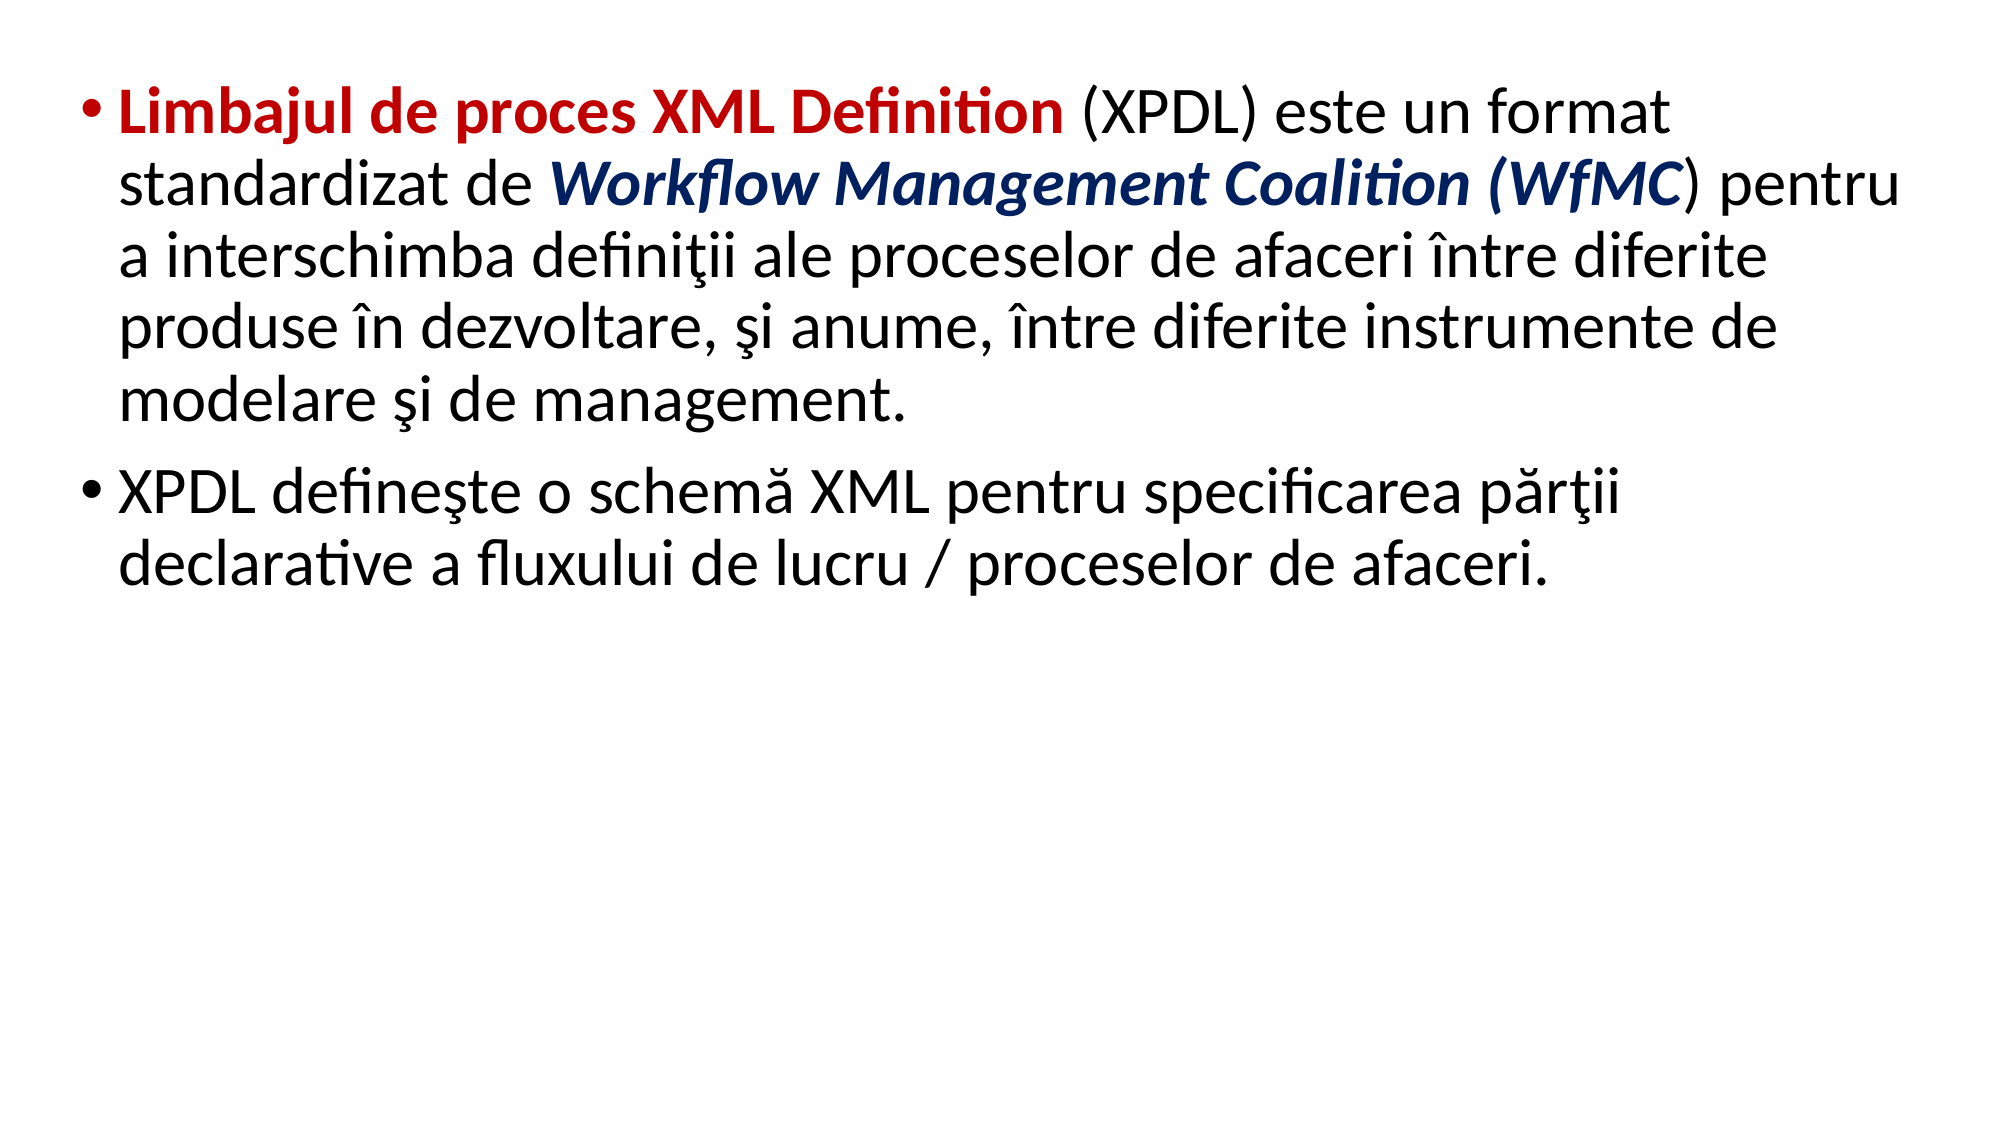

Limbajul de proces XML Definition (XPDL) este un format standardizat de Workflow Management Coalition (WfMC) pentru a interschimba definiţii ale proceselor de afaceri între diferite produse în dezvoltare, şi anume, între diferite instrumente de modelare şi de management.
XPDL defineşte o schemă XML pentru specificarea părţii declarative a fluxului de lucru / proceselor de afaceri.